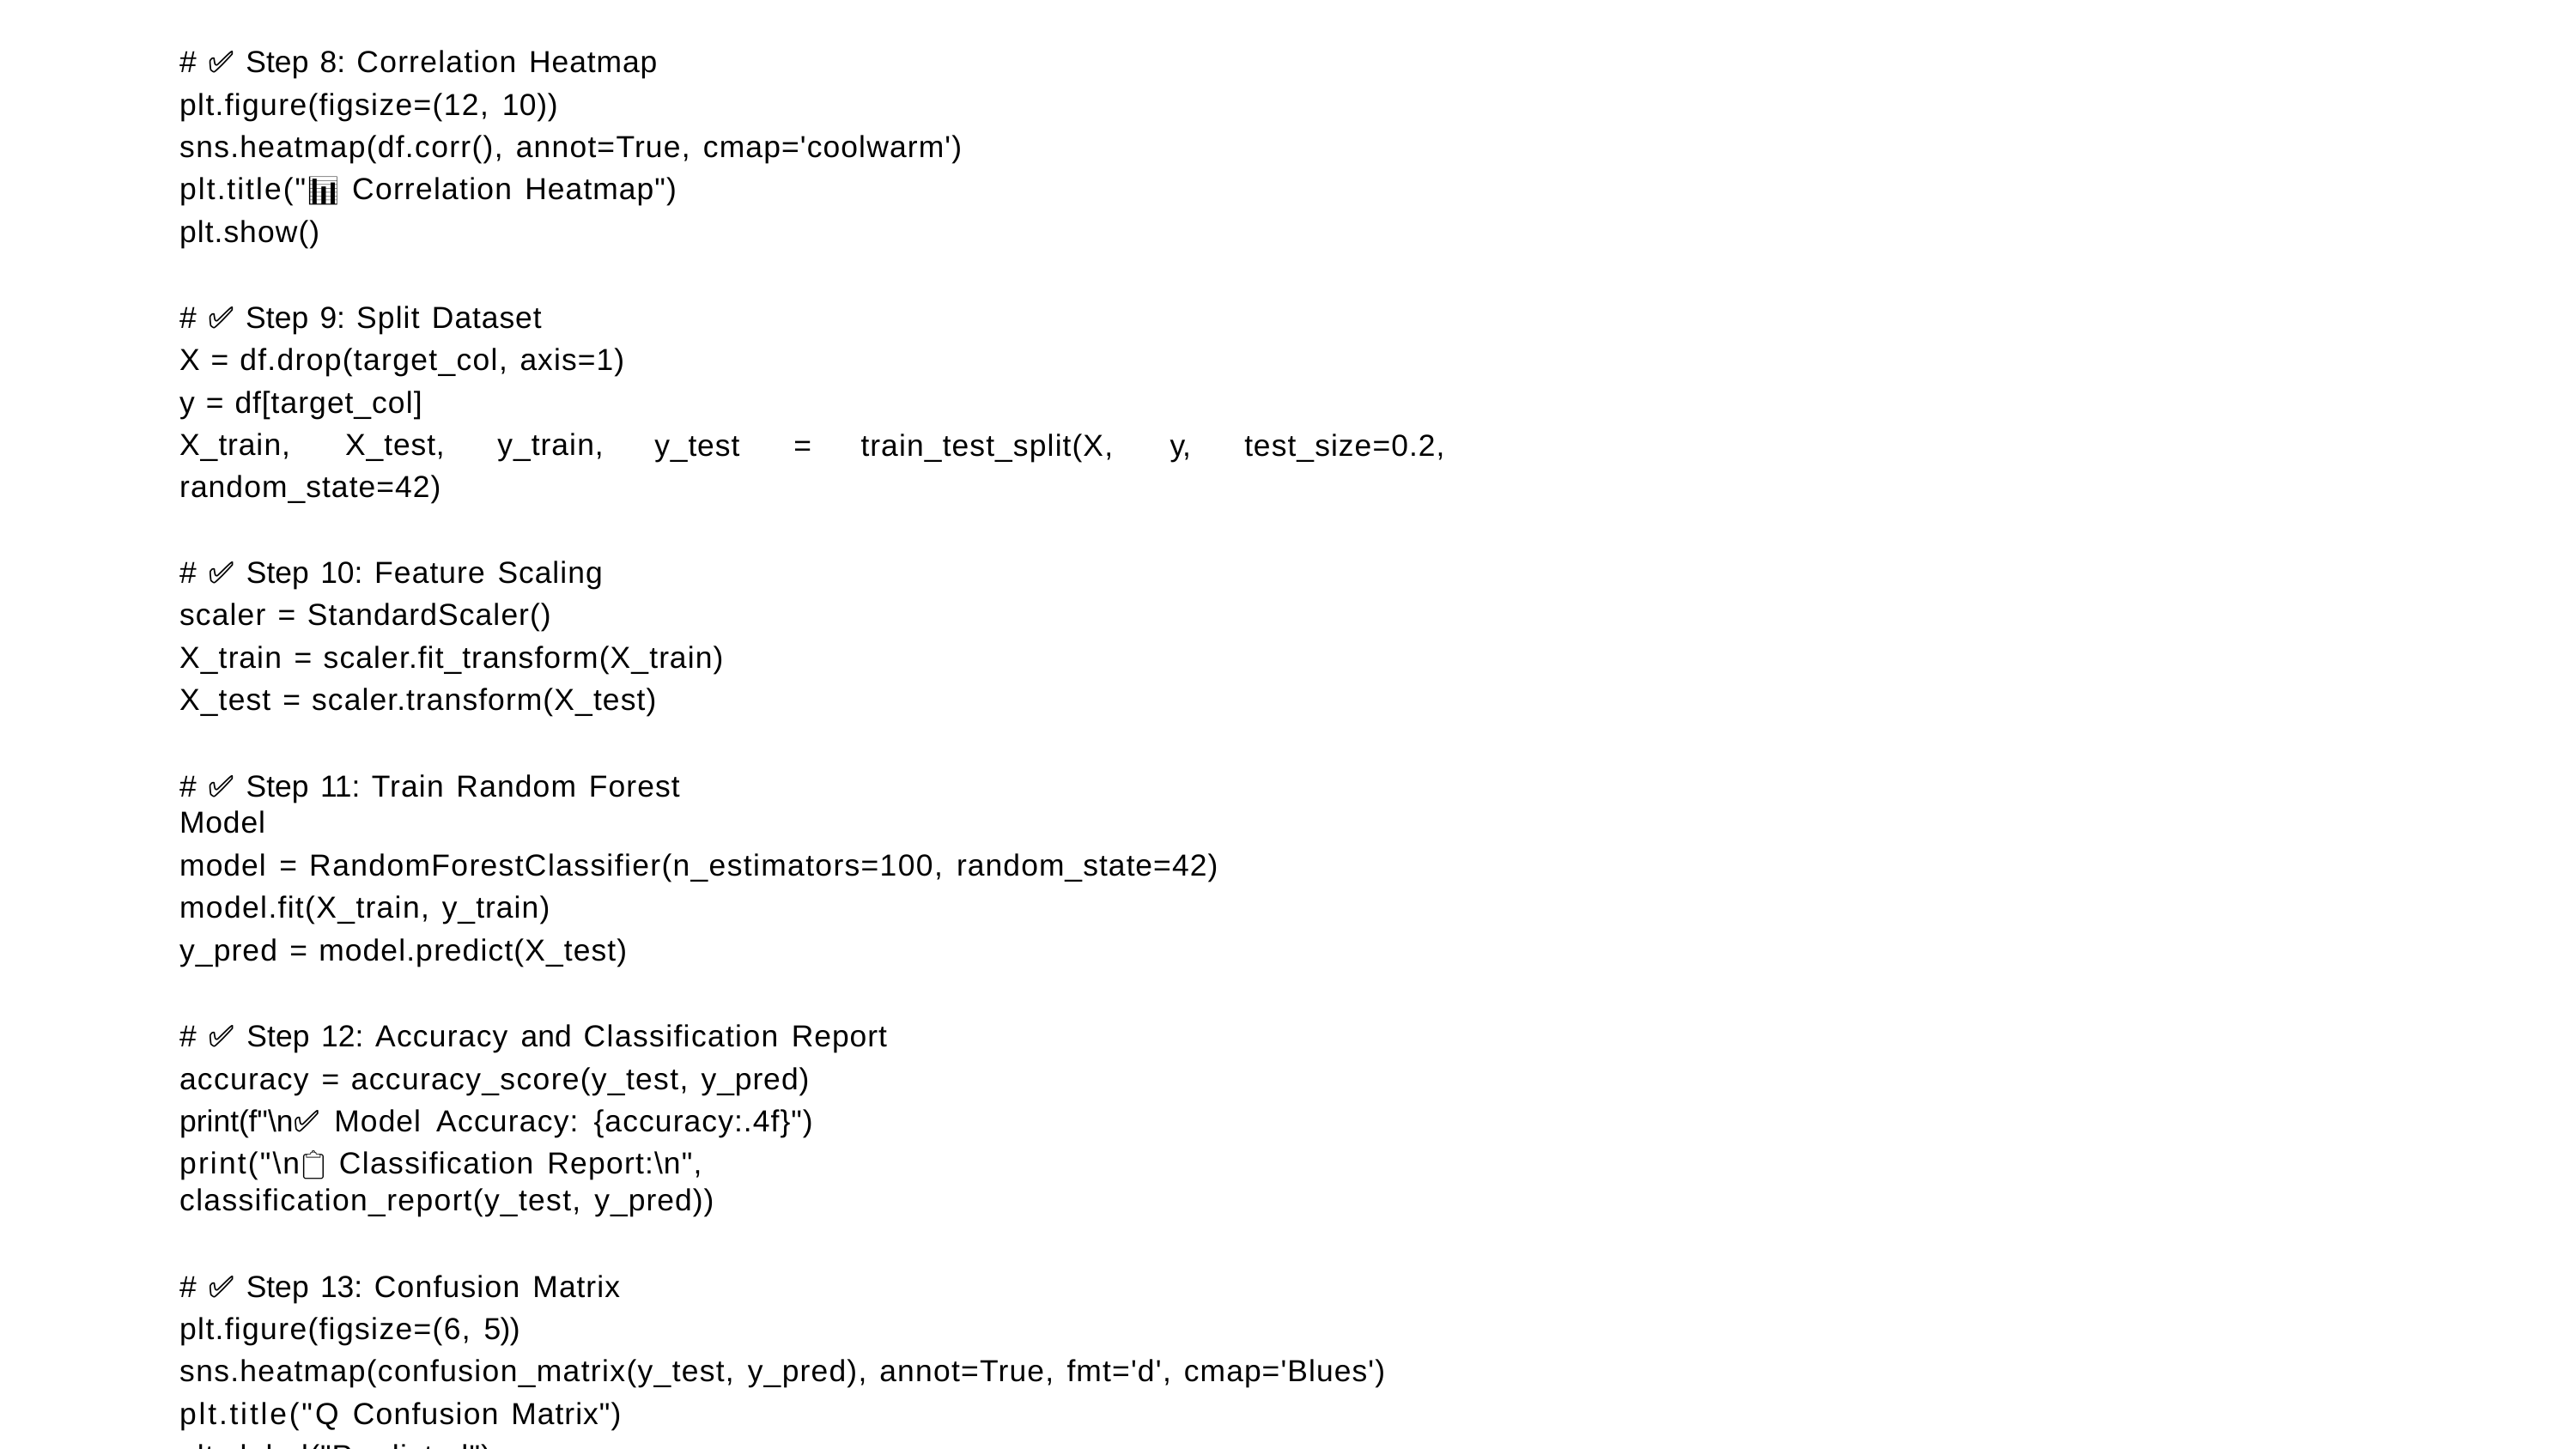

# ✅ Step 8: Correlation Heatmap plt.figure(figsize=(12, 10))
sns.heatmap(df.corr(), annot=True, cmap='coolwarm') plt.title("📊 Correlation Heatmap")
plt.show()
# ✅ Step 9: Split Dataset
X = df.drop(target_col, axis=1) y = df[target_col]
X_train,	X_test,	y_train, random_state=42)
y_test	=	train_test_split(X,	y,	test_size=0.2,
# ✅ Step 10: Feature Scaling scaler = StandardScaler()
X_train = scaler.fit_transform(X_train) X_test = scaler.transform(X_test)

# ✅ Step 11: Train Random Forest Model
model = RandomForestClassifier(n_estimators=100, random_state=42) model.fit(X_train, y_train)
y_pred = model.predict(X_test)

# ✅ Step 12: Accuracy and Classification Report accuracy = accuracy_score(y_test, y_pred) print(f"\n✅ Model Accuracy: {accuracy:.4f}")
print("\n📋 Classification Report:\n", classification_report(y_test, y_pred))

# ✅ Step 13: Confusion Matrix plt.figure(figsize=(6, 5))
sns.heatmap(confusion_matrix(y_test, y_pred), annot=True, fmt='d', cmap='Blues') plt.title("Q Confusion Matrix")
plt.xlabel("Predicted") plt.ylabel("Actual")